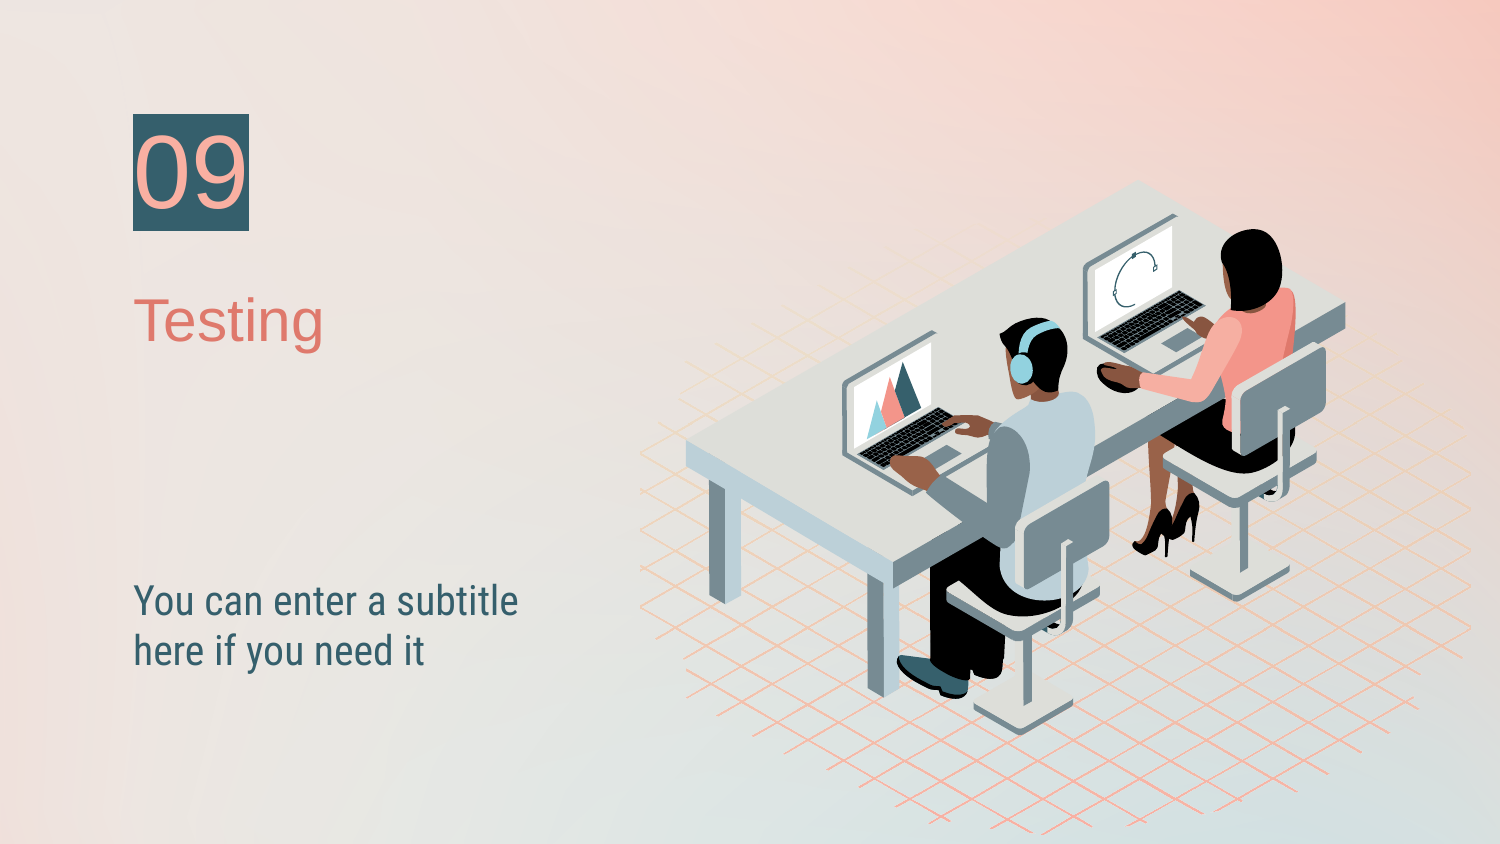

09

# Testing

You can enter a subtitle here if you need it